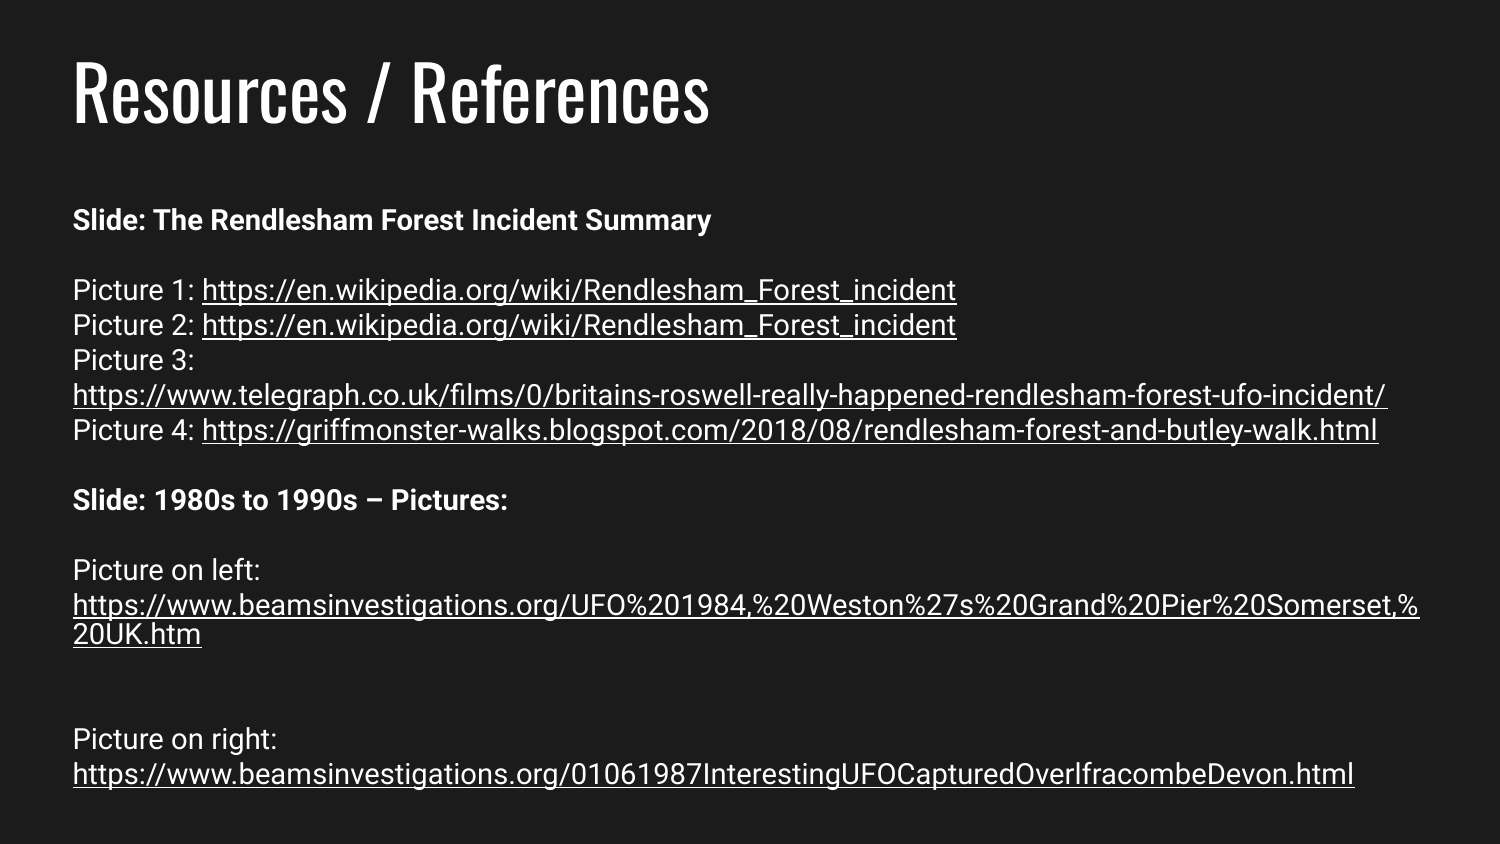

# Resources / References
Slide: The Rendlesham Forest Incident Summary

Picture 1: https://en.wikipedia.org/wiki/Rendlesham_Forest_incident
Picture 2: https://en.wikipedia.org/wiki/Rendlesham_Forest_incident
Picture 3: https://www.telegraph.co.uk/films/0/britains-roswell-really-happened-rendlesham-forest-ufo-incident/
Picture 4: https://griffmonster-walks.blogspot.com/2018/08/rendlesham-forest-and-butley-walk.html

Slide: 1980s to 1990s – Pictures:

Picture on left:
https://www.beamsinvestigations.org/UFO%201984,%20Weston%27s%20Grand%20Pier%20Somerset,%20UK.htm

Picture on right:
https://www.beamsinvestigations.org/01061987InterestingUFOCapturedOverlfracombeDevon.html